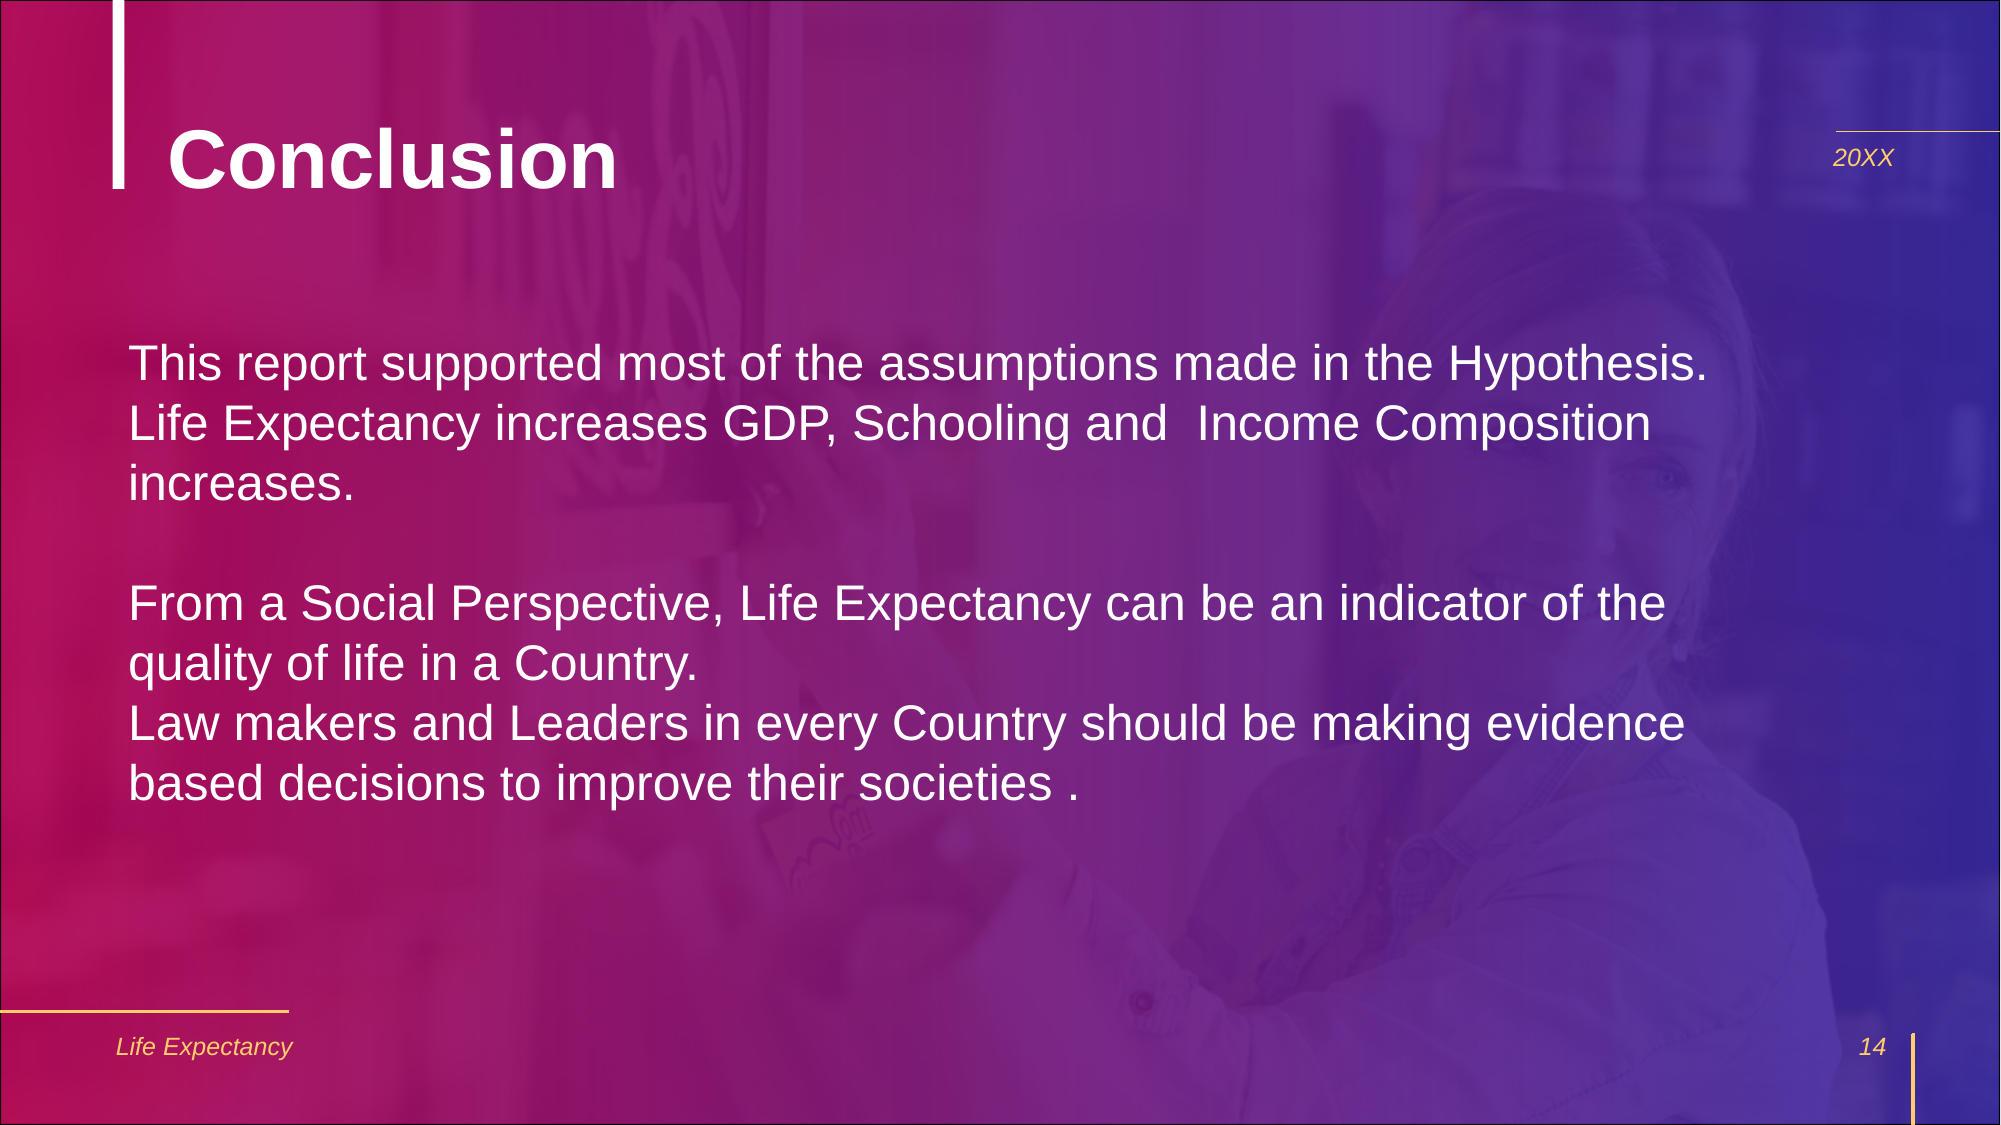

# Conclusion
20XX
This report supported most of the assumptions made in the Hypothesis. Life Expectancy increases GDP, Schooling and  Income Composition increases.

From a Social Perspective, Life Expectancy can be an indicator of the quality of life in a Country.
Law makers and Leaders in every Country should be making evidence based decisions to improve their societies .

Life Expectancy
14